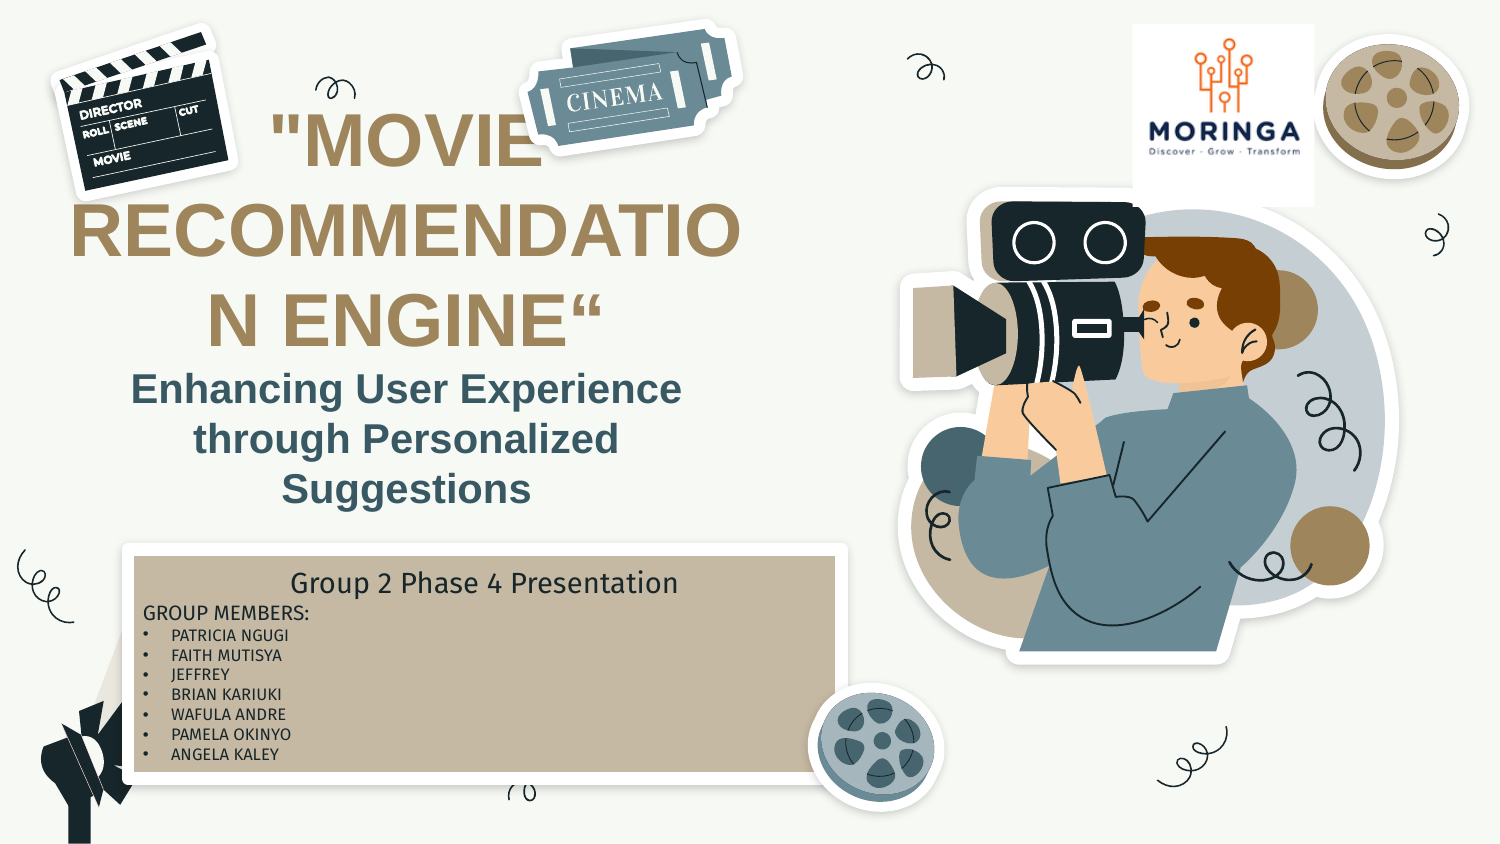

# "MOVIE RECOMMENDATION ENGINE“ Enhancing User Experience through Personalized Suggestions
Group 2 Phase 4 Presentation
GROUP MEMBERS:
PATRICIA NGUGI
FAITH MUTISYA
JEFFREY
BRIAN KARIUKI
WAFULA ANDRE
PAMELA OKINYO
ANGELA KALEY